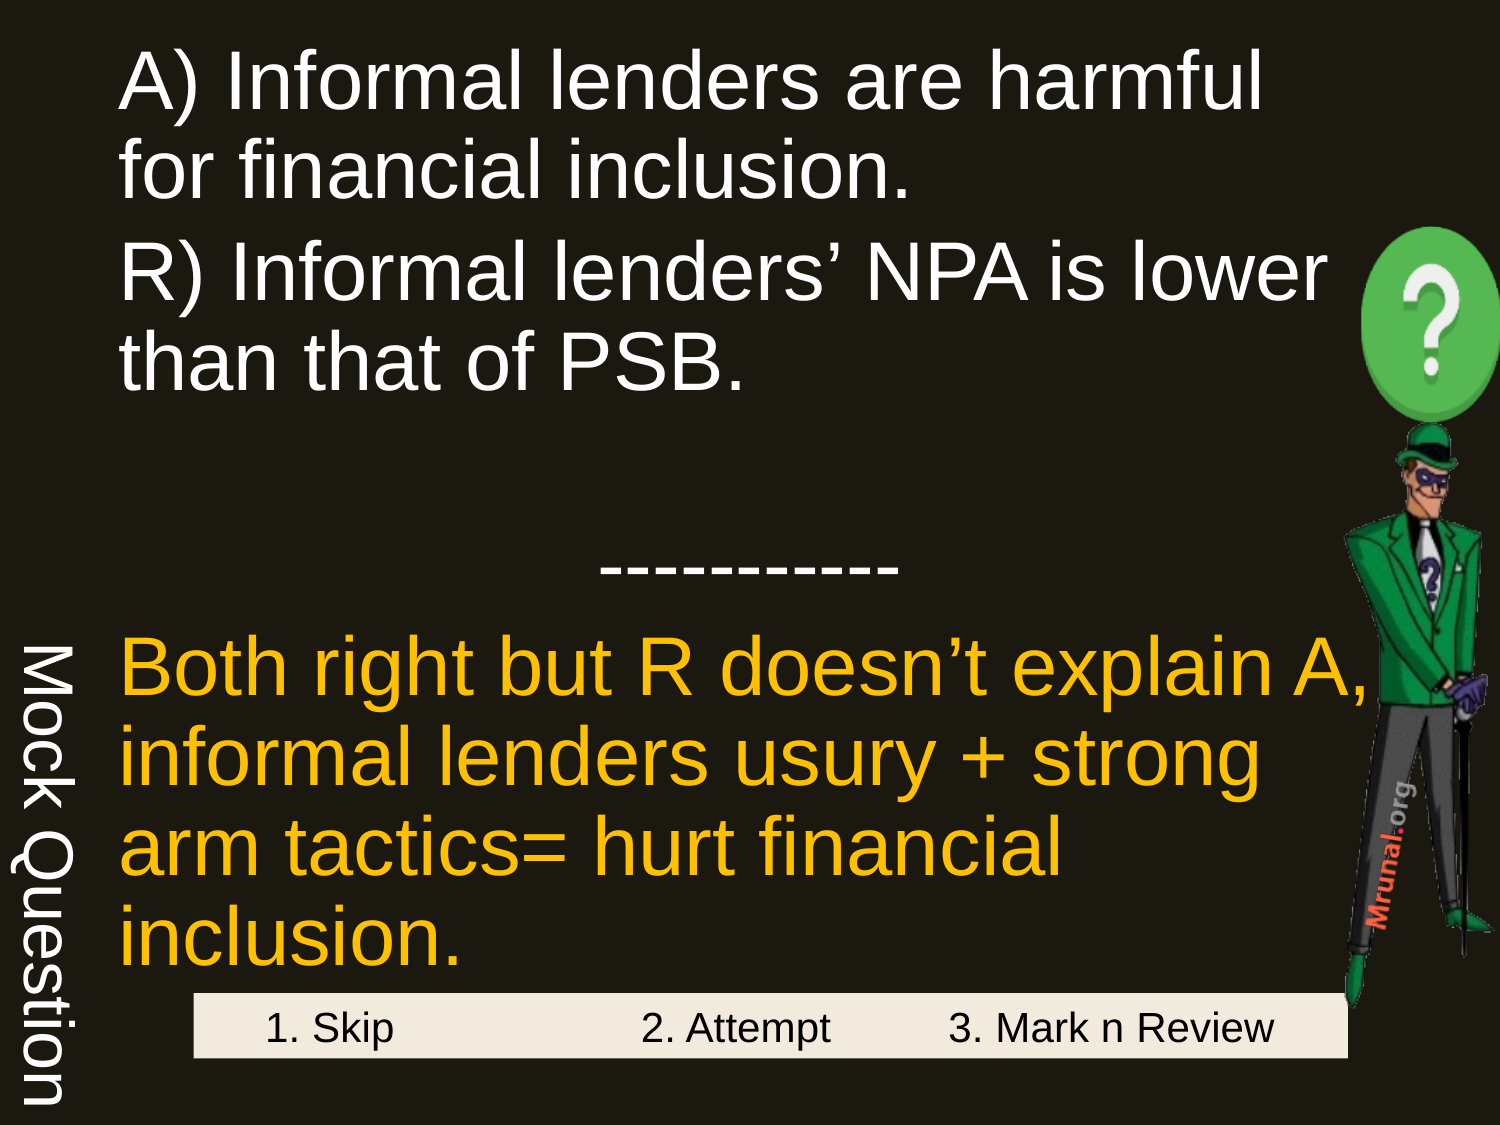

Mock Question
A) Informal lenders are harmful for financial inclusion.
R) Informal lenders’ NPA is lower than that of PSB.

-----------
Both right but R doesn’t explain A, informal lenders usury + strong arm tactics= hurt financial inclusion.